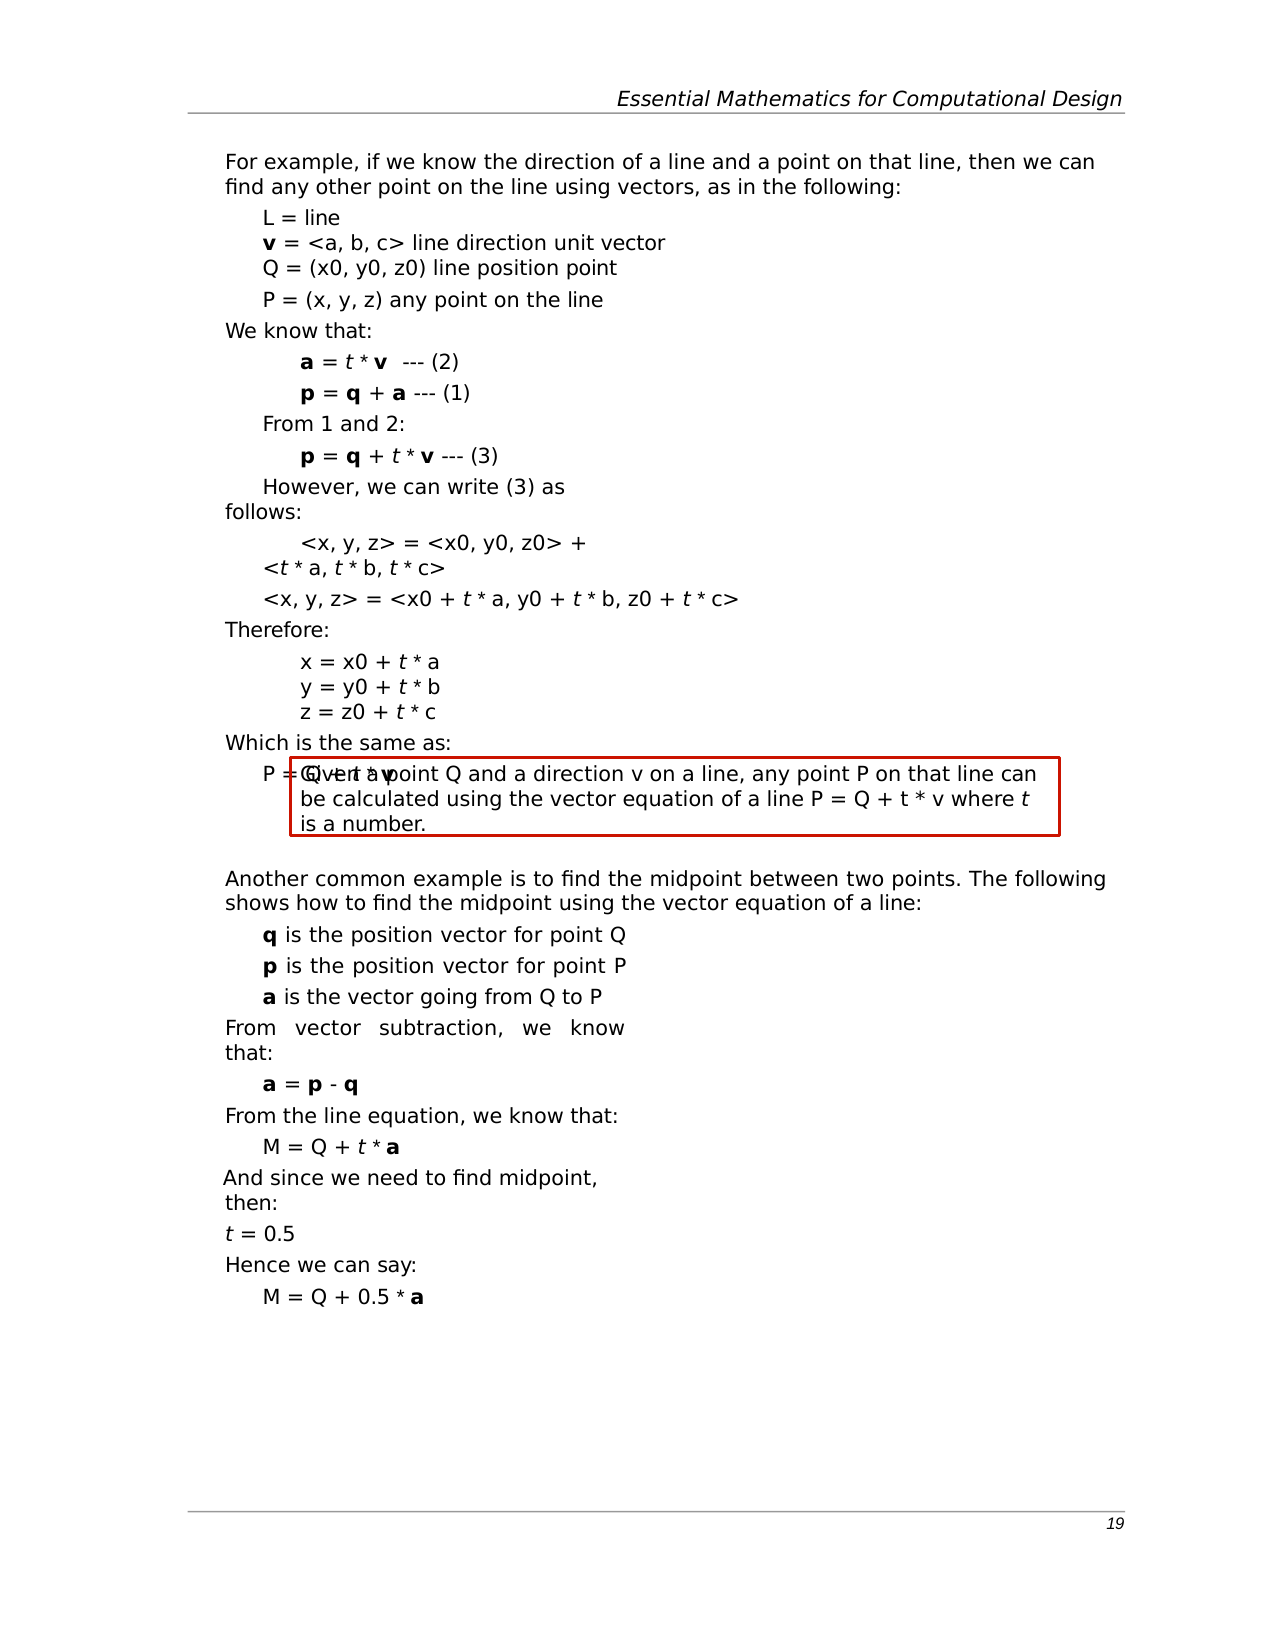

Essential Mathematics for Computational Design

For example, if we know the direction of a line and a point on that line, then we can find any other point on the line using vectors, as in the following:
L = line
v = <a, b, c> line direction unit vector Q = (x0, y0, z0) line position point
P = (x, y, z) any point on the line We know that:
a = t * v --- (2)
p = q + a --- (1)
From 1 and 2:
p = q + t * v --- (3)
However, we can write (3) as follows:
<x, y, z> = <x0, y0, z0> + <t * a, t * b, t * c>
<x, y, z> = <x0 + t * a, y0 + t * b, z0 + t * c> Therefore:
x = x0 + t * a
y = y0 + t * b
z = z0 + t * c
Which is the same as: P = Q + t * v
Given a point Q and a direction v on a line, any point P on that line can be calculated using the vector equation of a line P = Q + t * v where t is a number.
Another common example is to find the midpoint between two points. The following shows how to find the midpoint using the vector equation of a line:
q is the position vector for point Q p is the position vector for point P a is the vector going from Q to P
From vector subtraction, we know that:
a = p - q
From the line equation, we know that: M = Q + t * a
And since we need to find midpoint, then:
t = 0.5
Hence we can say: M = Q + 0.5 * a

19